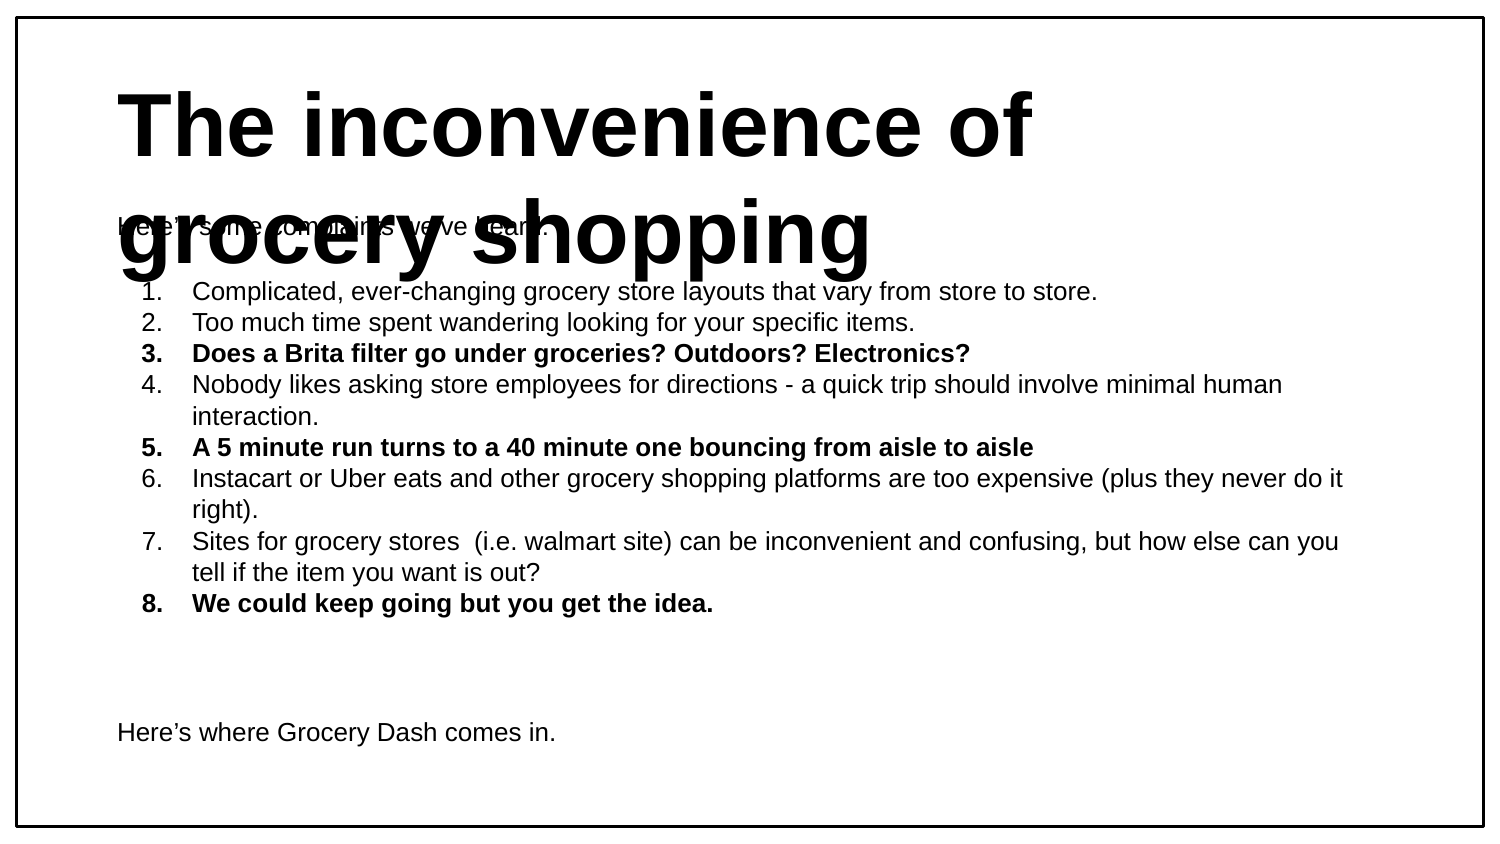

# The inconvenience of grocery shopping
Here’s some complaints we’ve heard:
Complicated, ever-changing grocery store layouts that vary from store to store.
Too much time spent wandering looking for your specific items.
Does a Brita filter go under groceries? Outdoors? Electronics?
Nobody likes asking store employees for directions - a quick trip should involve minimal human interaction.
A 5 minute run turns to a 40 minute one bouncing from aisle to aisle
Instacart or Uber eats and other grocery shopping platforms are too expensive (plus they never do it right).
Sites for grocery stores  (i.e. walmart site) can be inconvenient and confusing, but how else can you tell if the item you want is out?
We could keep going but you get the idea.

Here’s where Grocery Dash comes in.